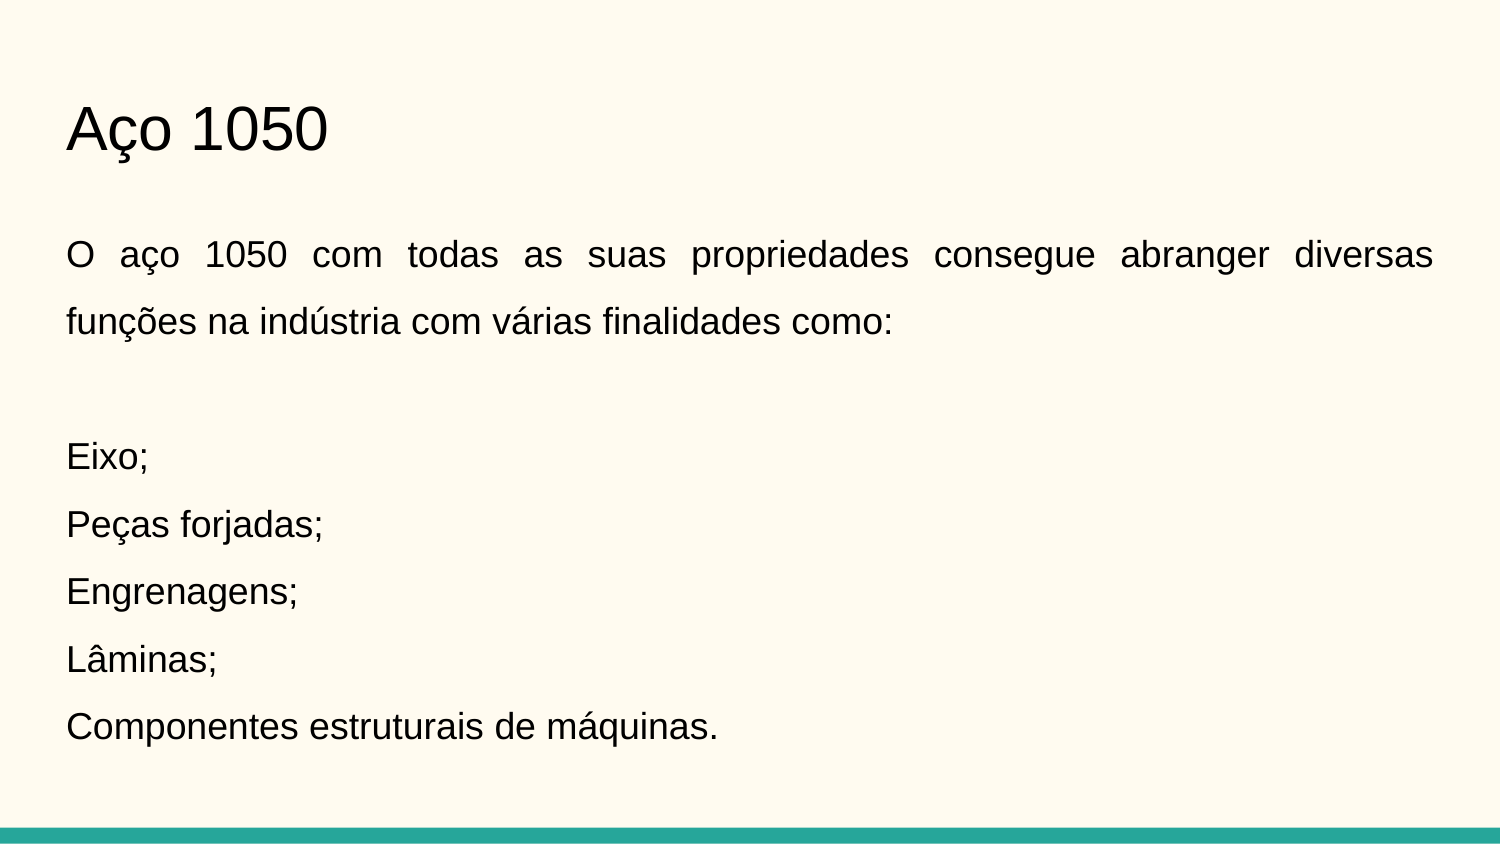

# Aço 1050
O aço 1050 com todas as suas propriedades consegue abranger diversas funções na indústria com várias finalidades como:

Eixo;
Peças forjadas;
Engrenagens;
Lâminas;
Componentes estruturais de máquinas.